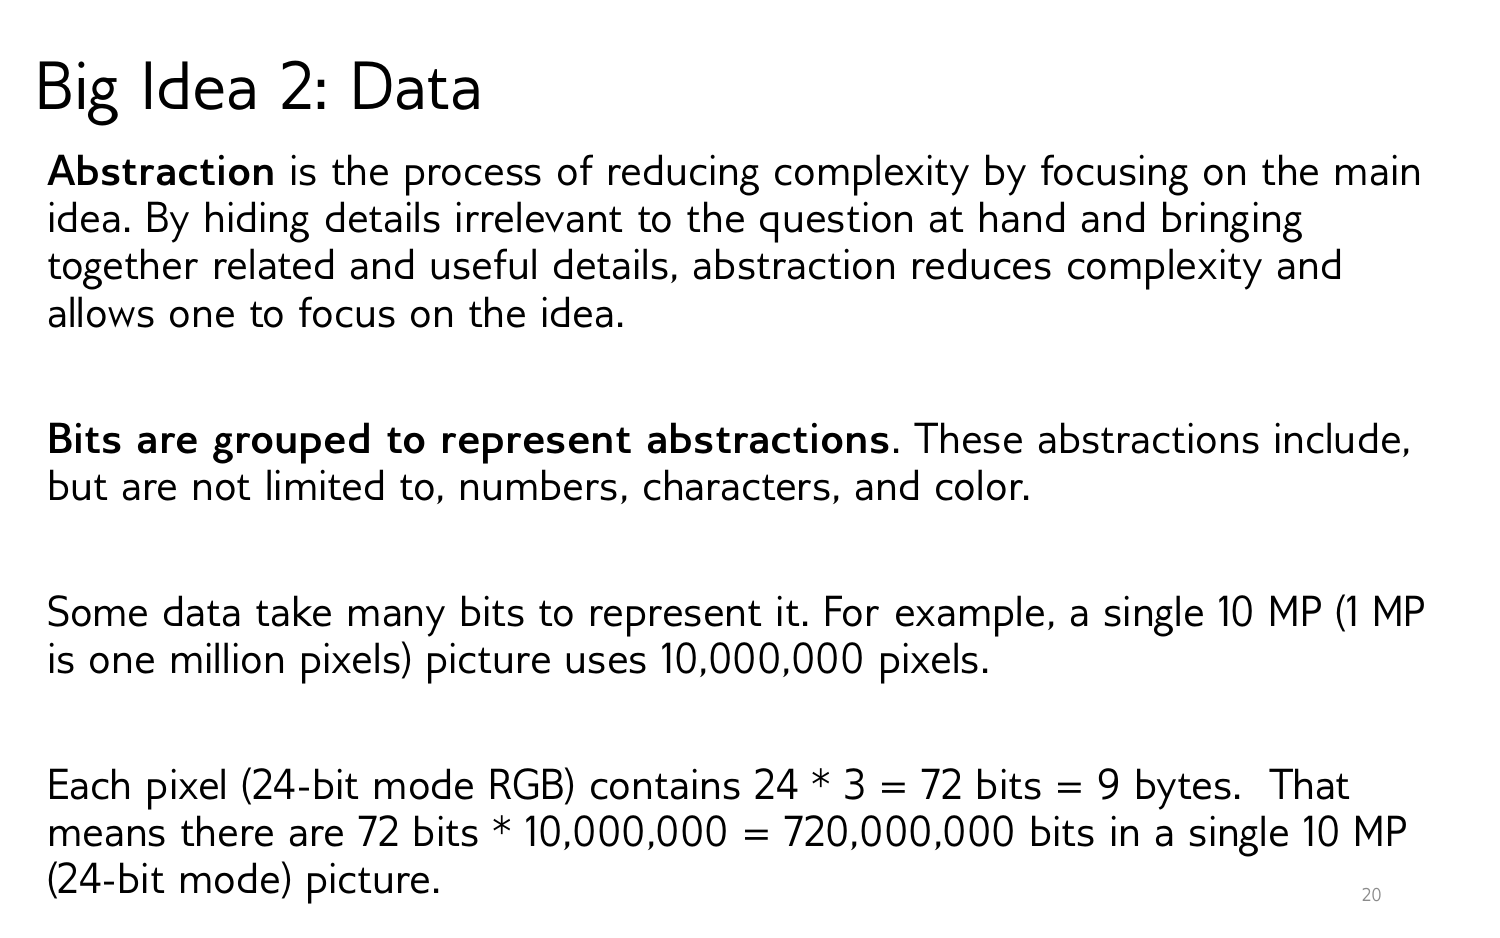

# Big Idea 2: Data
Abstraction is the process of reducing complexity by focusing on the main idea. By hiding details irrelevant to the question at hand and bringing together related and useful details, abstraction reduces complexity and allows one to focus on the idea.

Bits are grouped to represent abstractions. These abstractions include, but are not limited to, numbers, characters, and color.

﻿Some data take many bits to represent it. For example, a single 10 MP (1 MP is one million pixels) picture uses 10,000,000 pixels.

Each pixel (24-bit mode RGB) contains 24 * 3 = 72 bits = 9 bytes.  That means there are 72 bits * 10,000,000 = 720,000,000 bits in a single 10 MP (24-bit mode) picture.

20